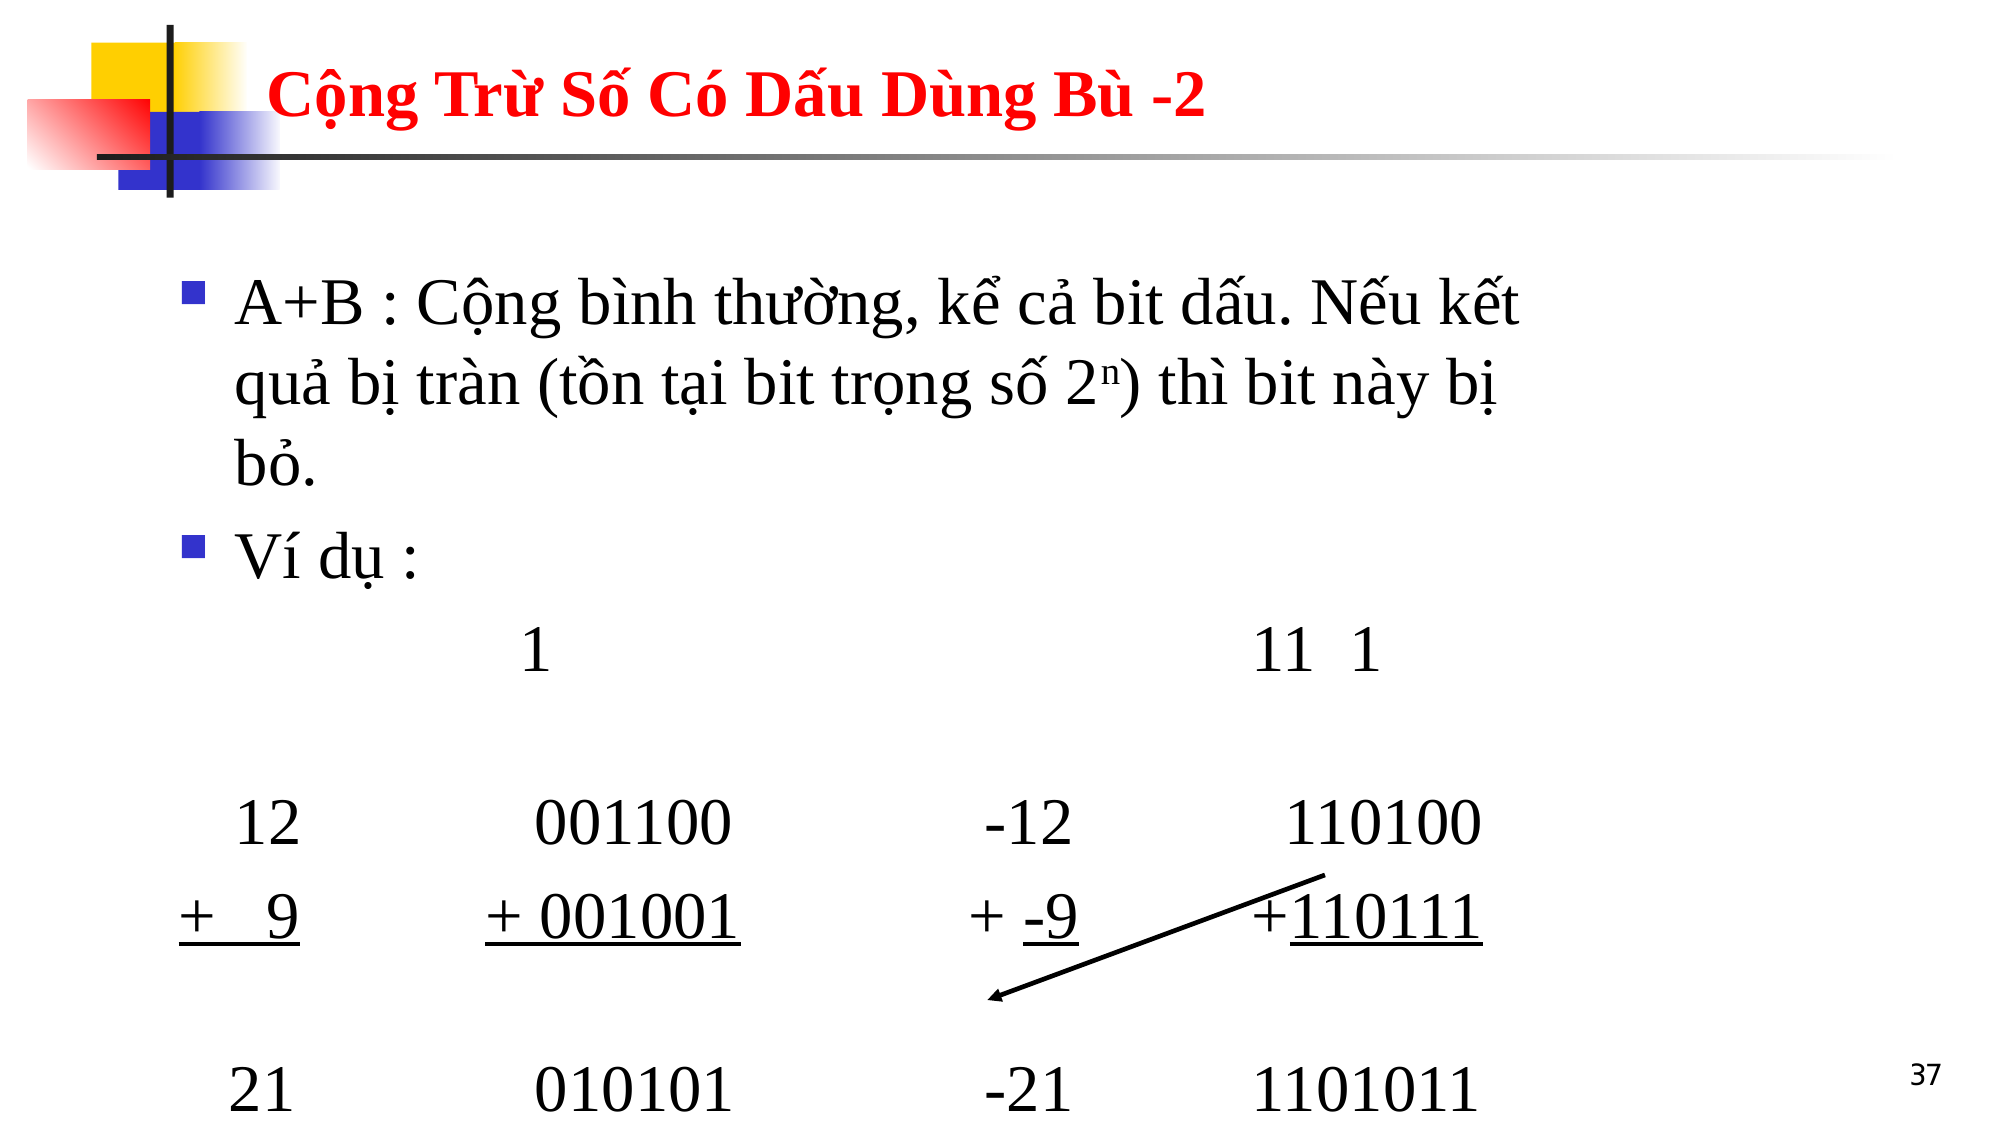

# Cộng Trừ Số Có Dấu Dùng Bù -2
A+B : Cộng bình thường, kể cả bit dấu. Nếu kết quả bị tràn (tồn tại bit trọng số 2n) thì bit này bị bỏ.
Ví dụ :
	                 1				       11  1
 	12		001100		-12		110100
+   9	      + 001001	        + -9	       +110111
   21		010101		-21	       1101011
									   	 				Bỏ : Kết quả là : 101011

37